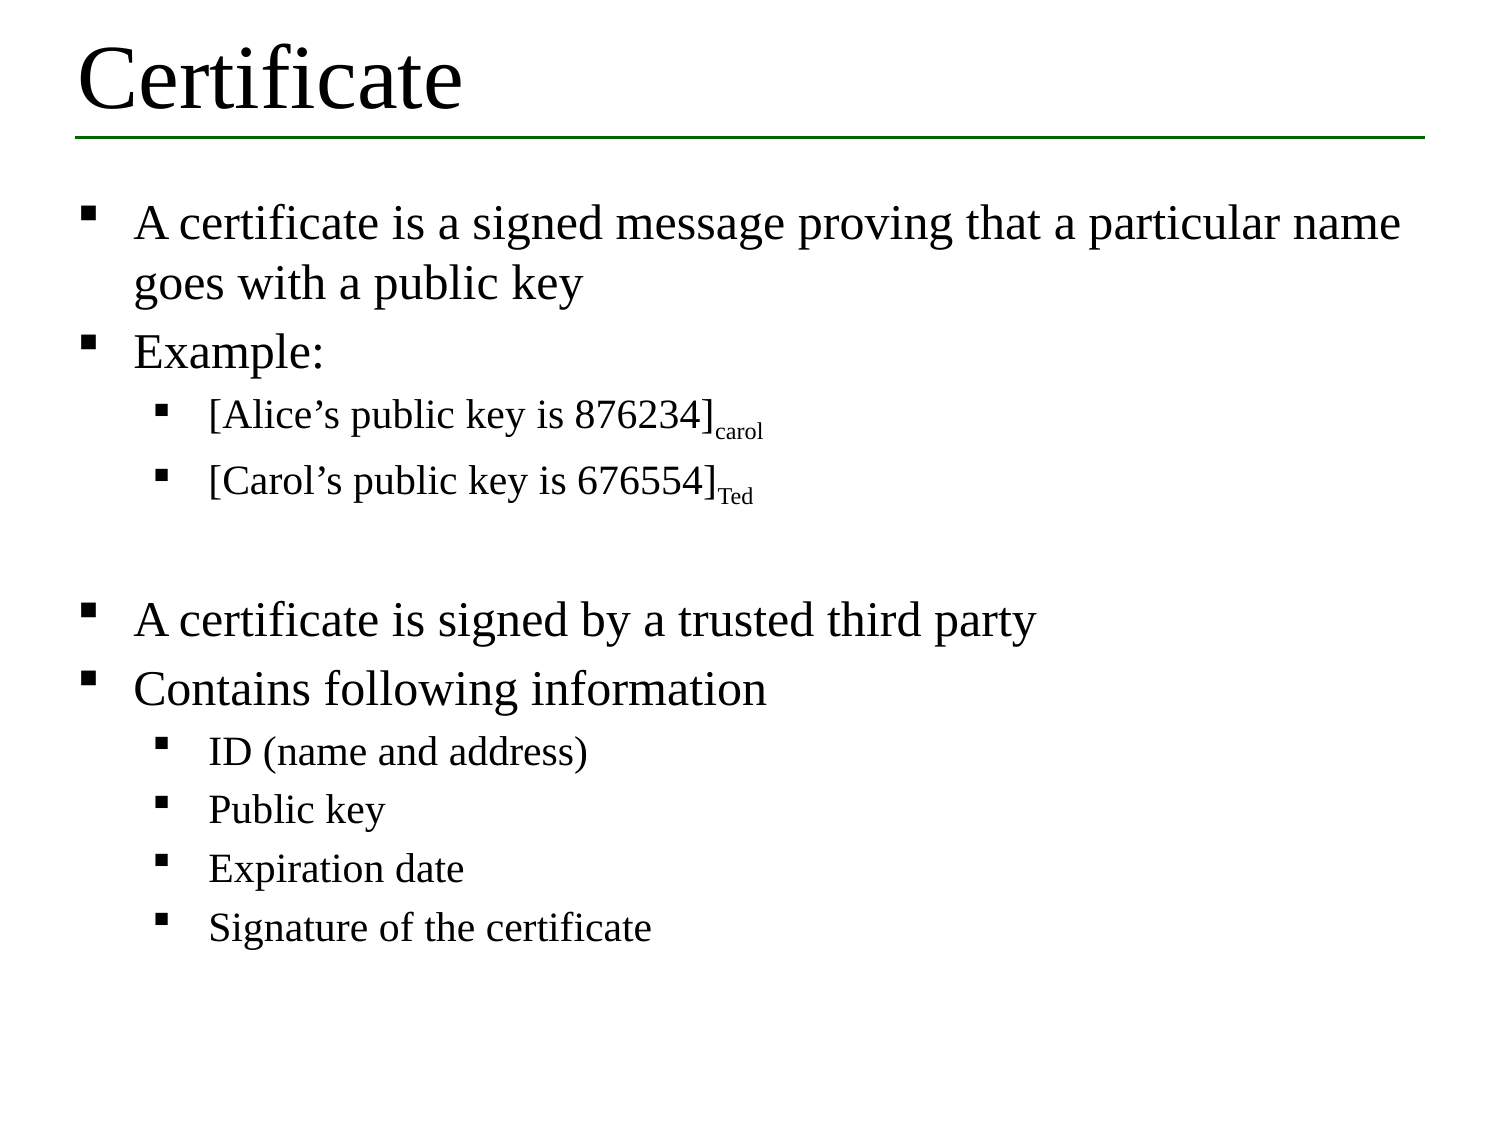

# Certificate

A certificate is a signed message proving that a particular name goes with a public key
Example:
[Alice’s public key is 876234]carol
[Carol’s public key is 676554]Ted

A certificate is signed by a trusted third party
Contains following information
ID (name and address)
Public key
Expiration date
Signature of the certificate

69